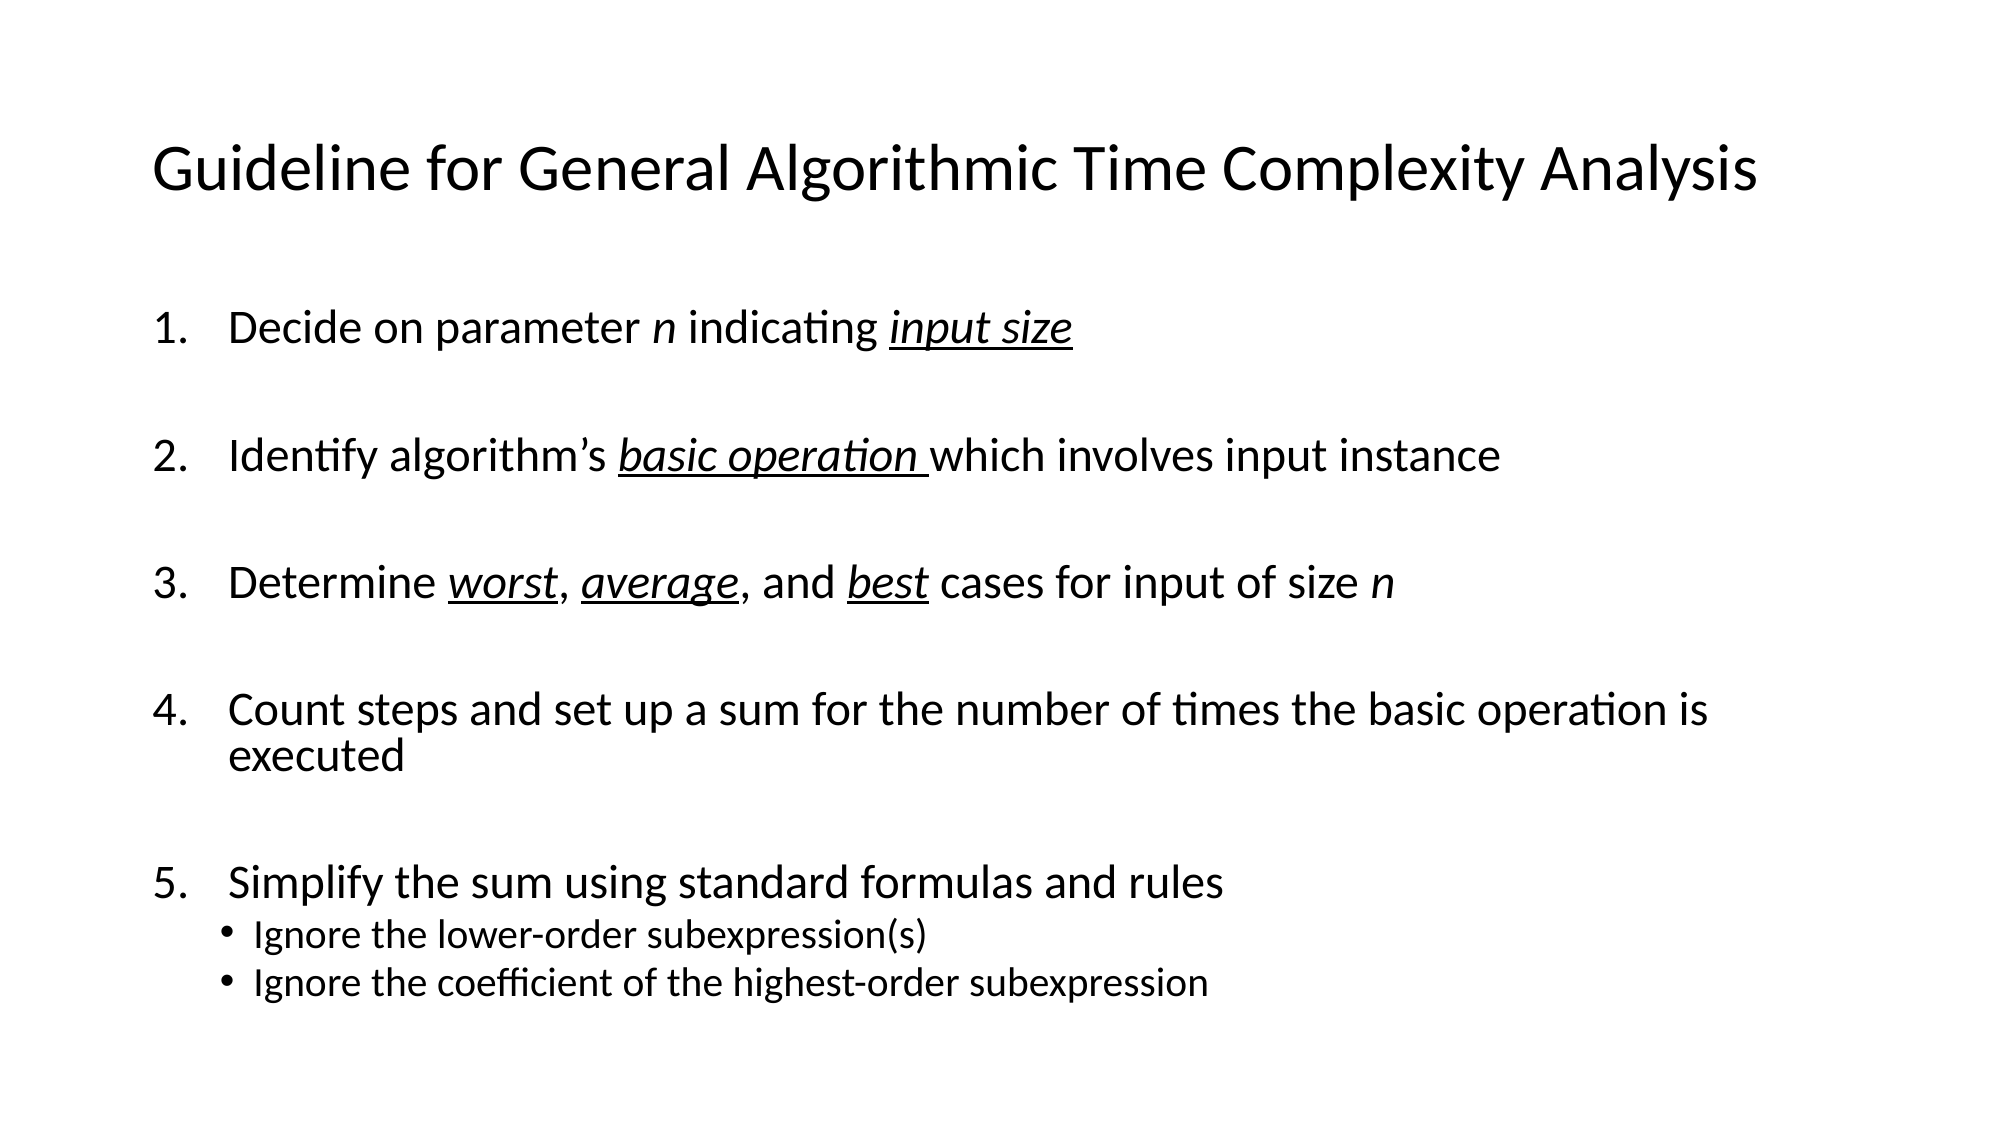

# Guideline for General Algorithmic Time Complexity Analysis
Decide on parameter n indicating input size

Identify algorithm’s basic operation which involves input instance

Determine worst, average, and best cases for input of size n

Count steps and set up a sum for the number of times the basic operation is executed

Simplify the sum using standard formulas and rules
Ignore the lower-order subexpression(s)
Ignore the coefficient of the highest-order subexpression